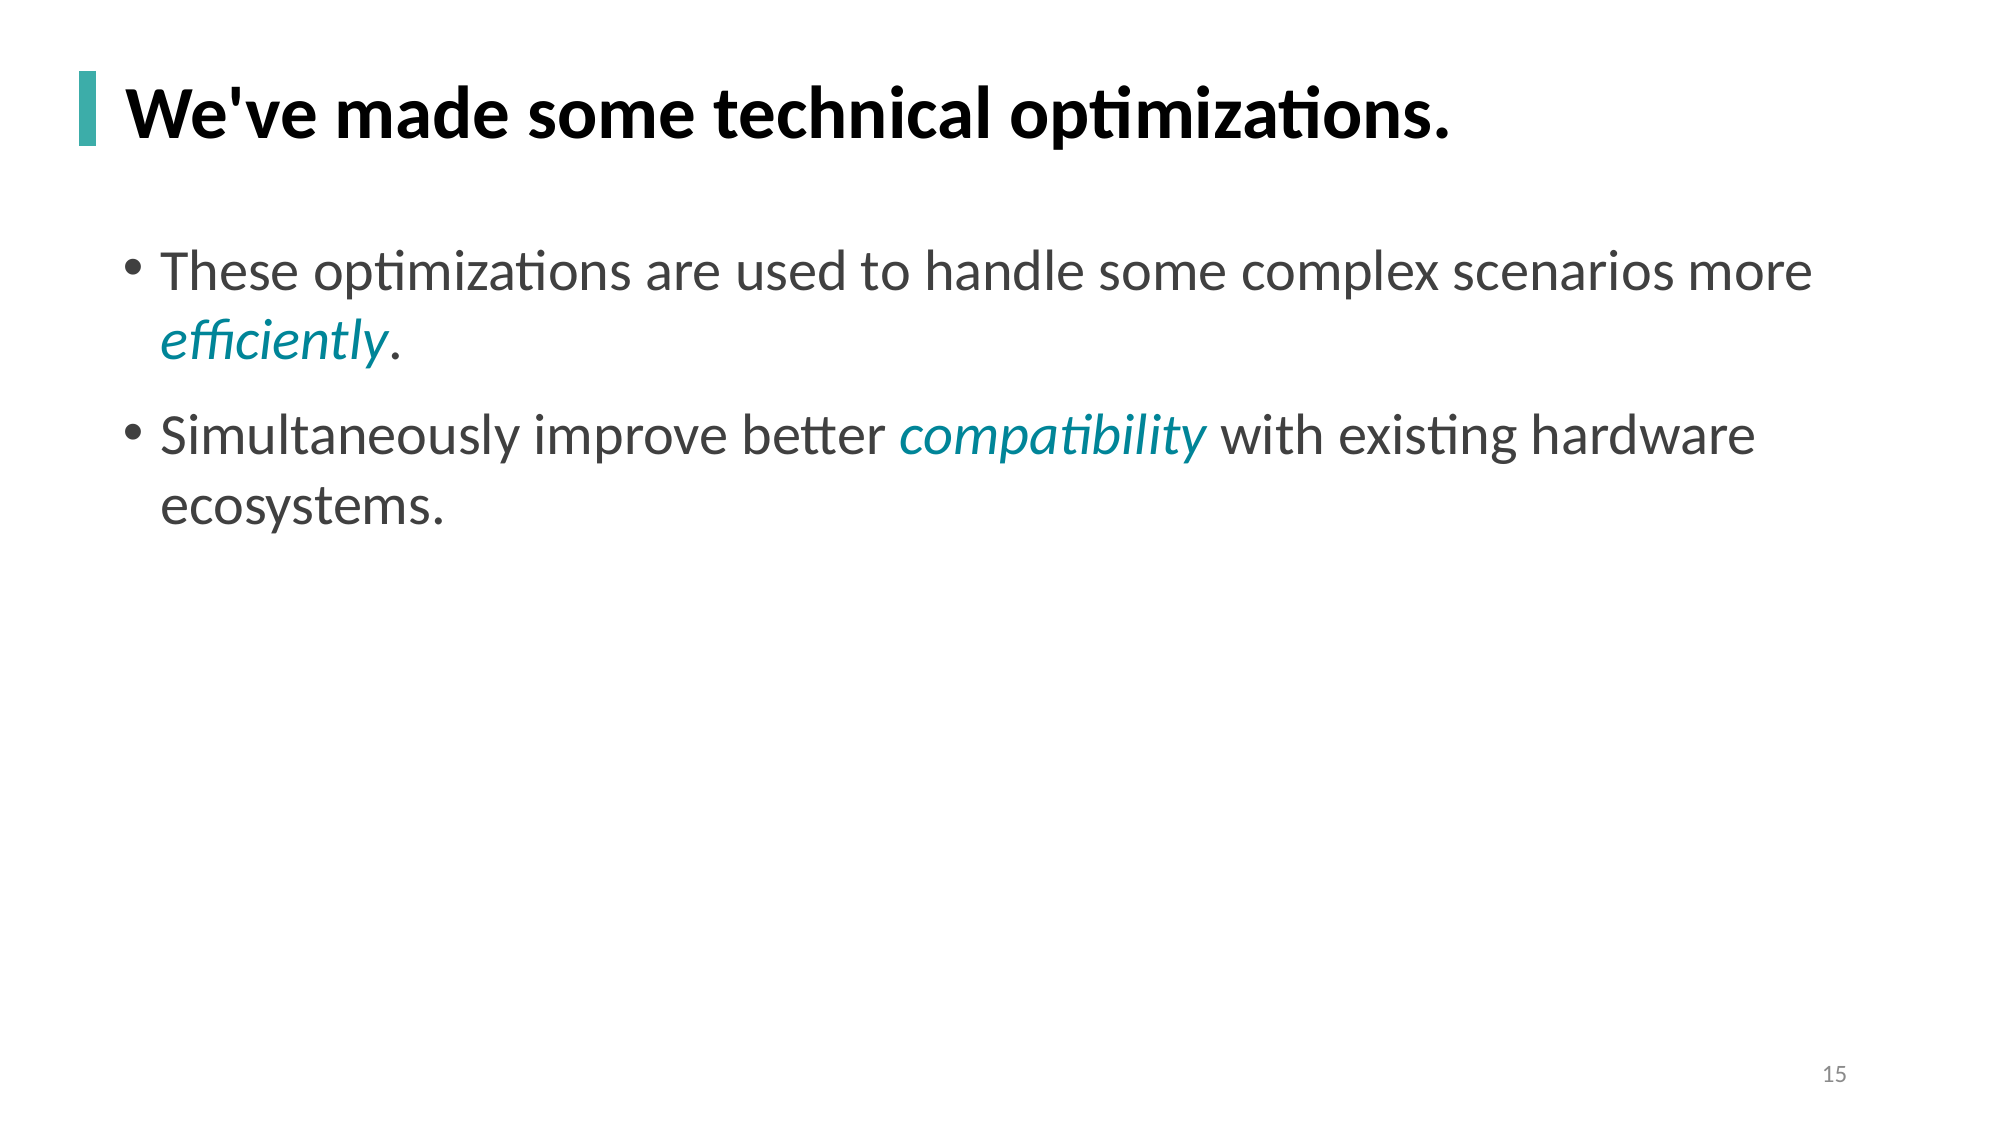

We've made some technical optimizations.
These optimizations are used to handle some complex scenarios more efficiently.
Simultaneously improve better compatibility with existing hardware ecosystems.
15